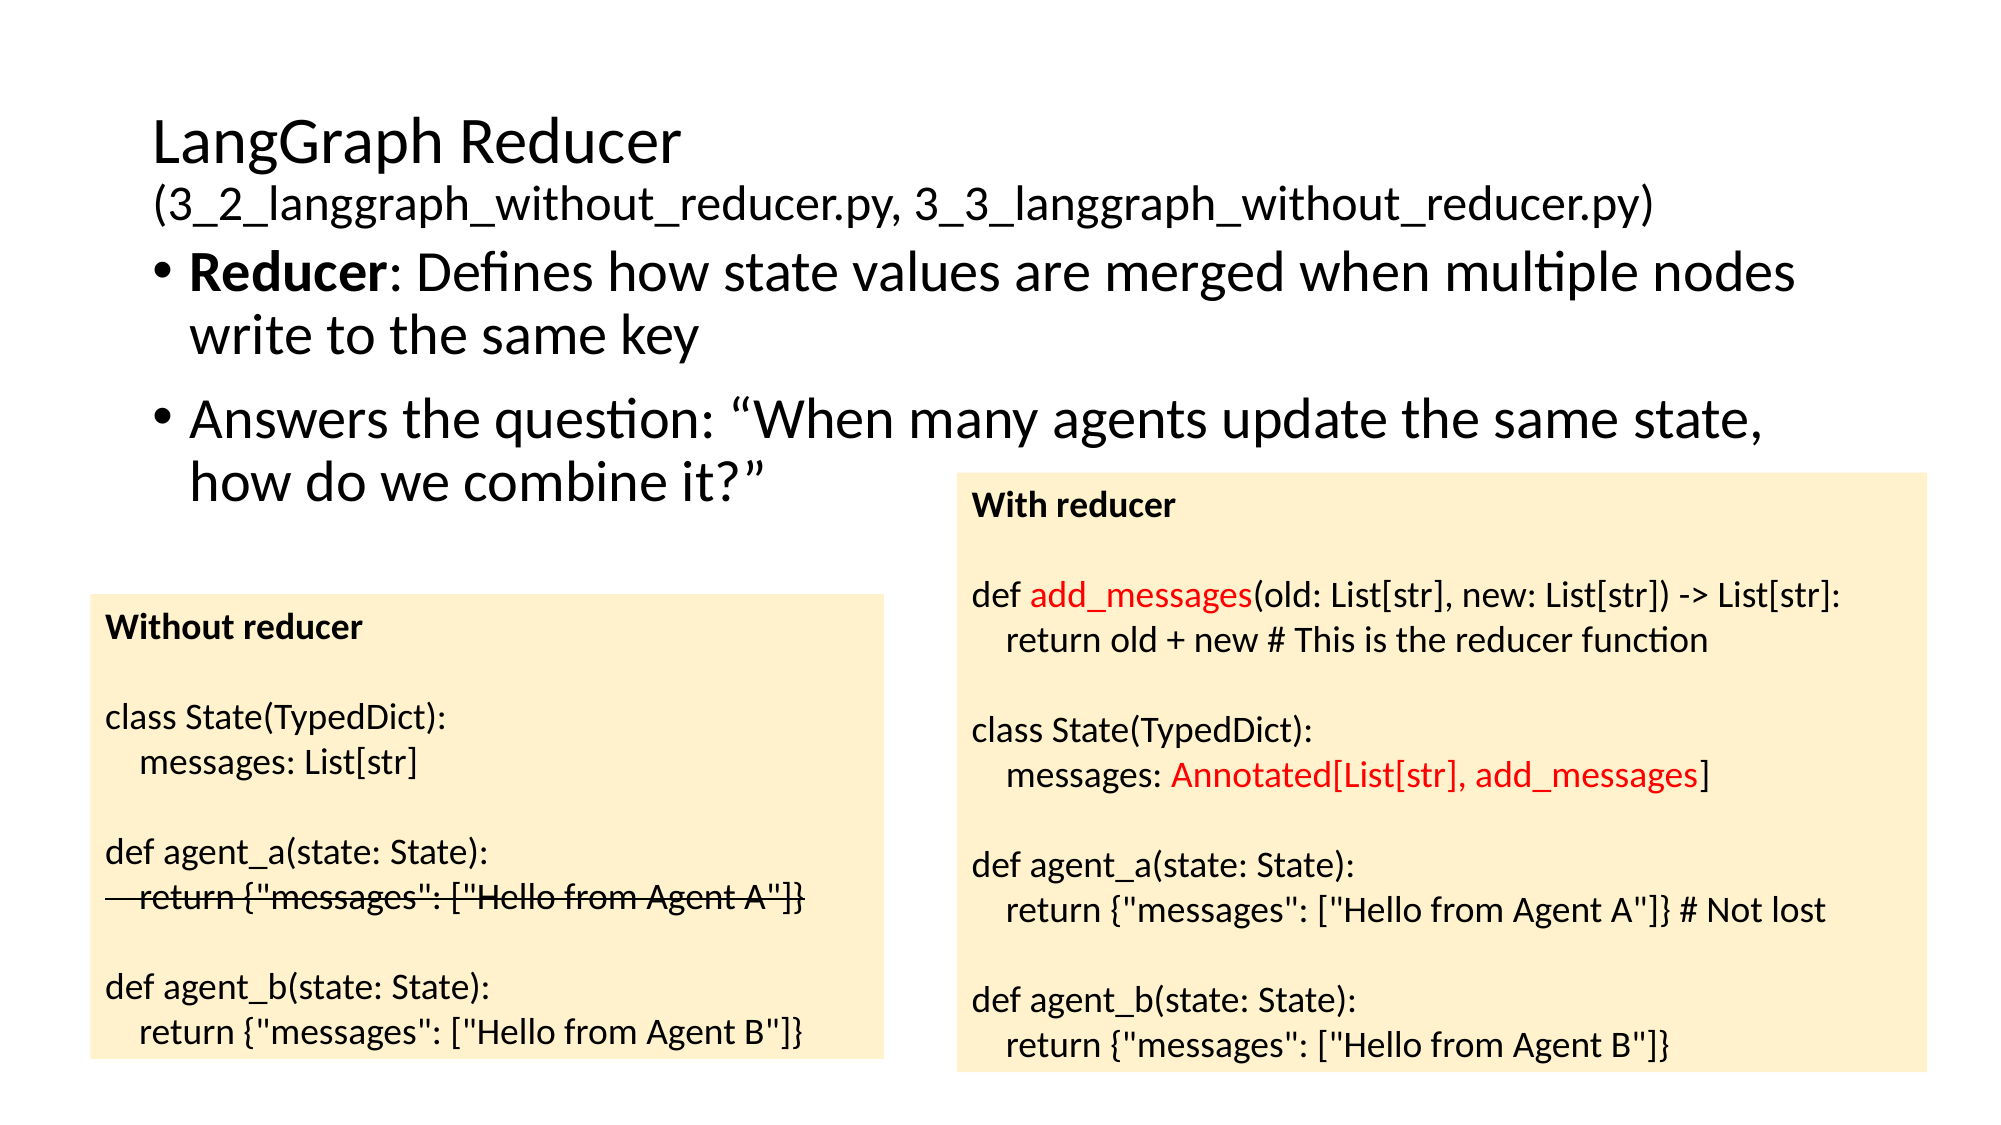

# LangGraph Reducer (3_2_langgraph_without_reducer.py, 3_3_langgraph_without_reducer.py)
Reducer: Defines how state values are merged when multiple nodes write to the same key
Answers the question: “When many agents update the same state, how do we combine it?”

With reducer

def add_messages(old: List[str], new: List[str]) -> List[str]:
    return old + new # This is the reducer function

class State(TypedDict):
    messages: Annotated[List[str], add_messages]

def agent_a(state: State):
    return {"messages": ["Hello from Agent A"]} # Not lost
def agent_b(state: State):
    return {"messages": ["Hello from Agent B"]}
Without reducer

class State(TypedDict):
    messages: List[str]

def agent_a(state: State):
    return {"messages": ["Hello from Agent A"]}

def agent_b(state: State):
    return {"messages": ["Hello from Agent B"]}